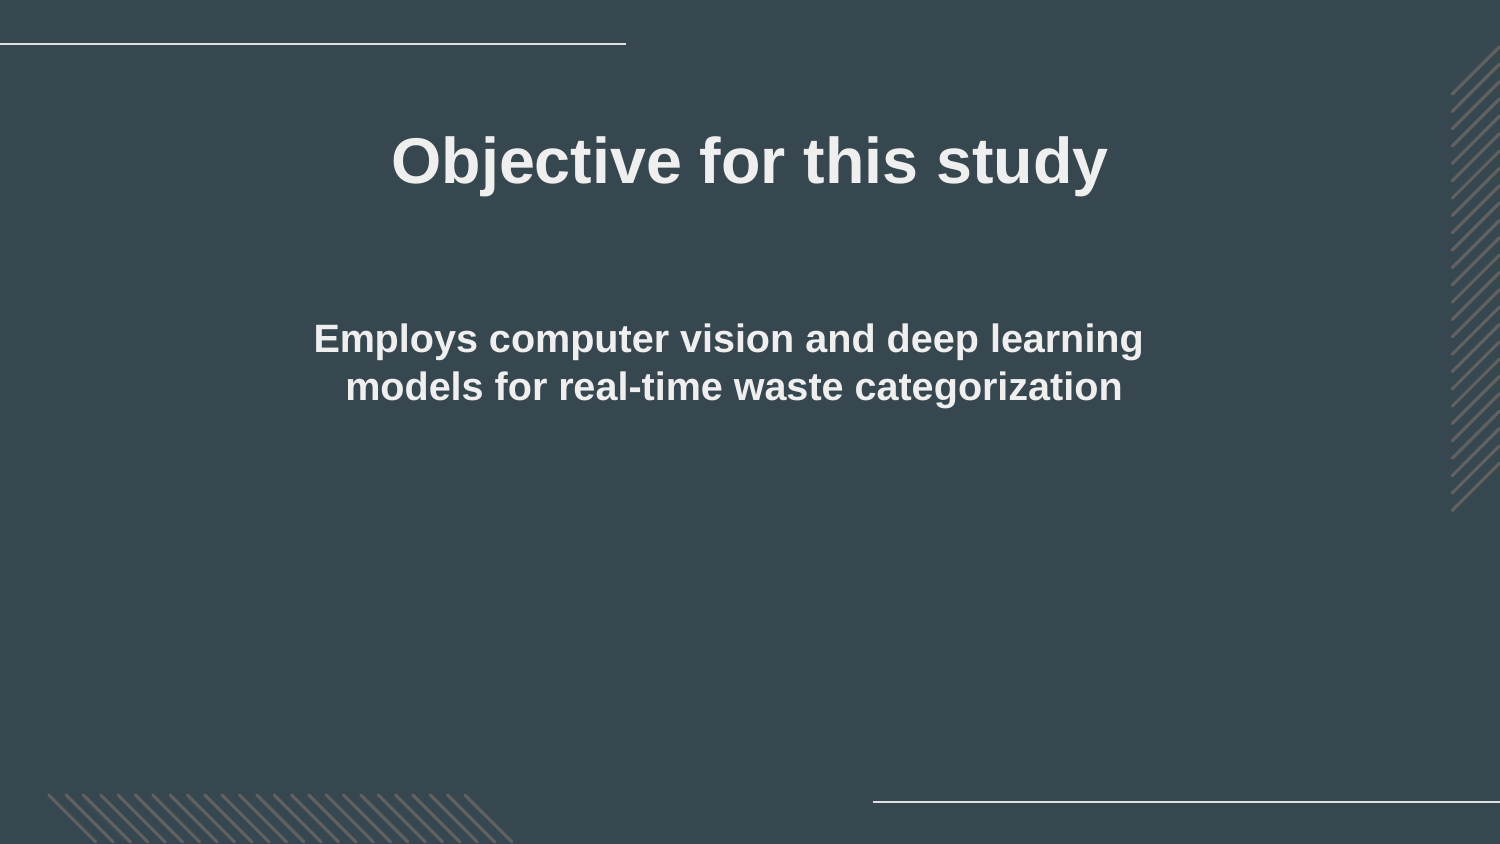

# Objective for this study
Employs computer vision and deep learning  models for real-time waste categorization